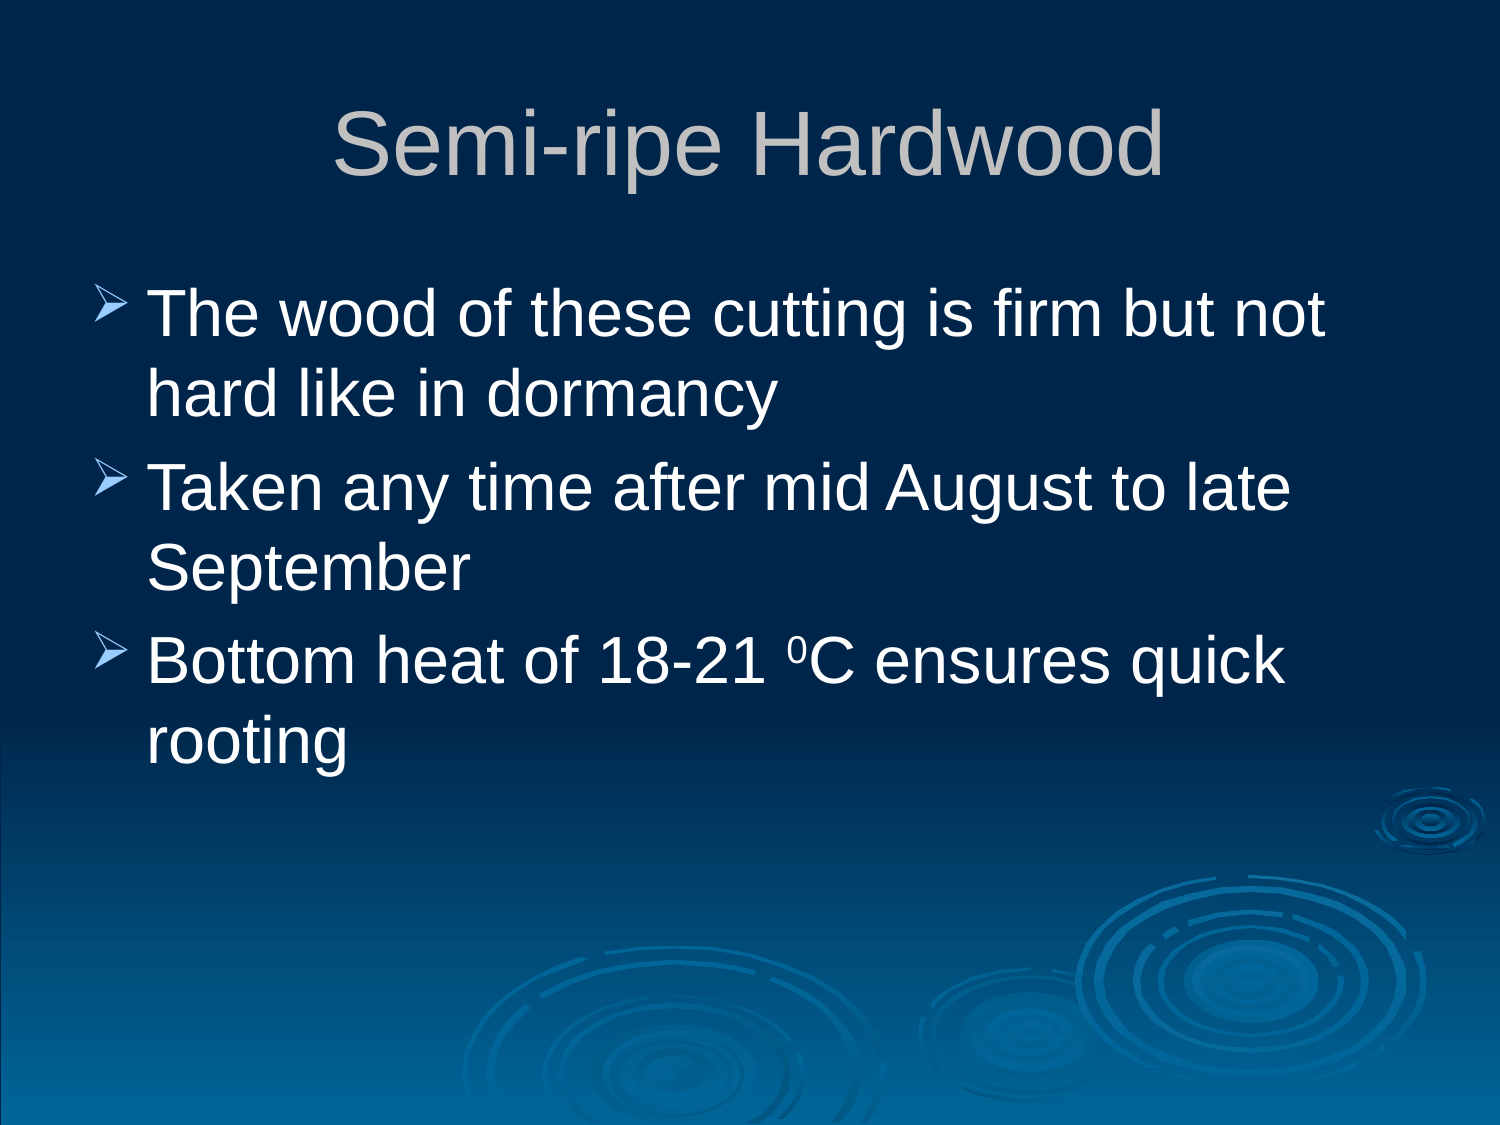

# Semi-ripe Hardwood
The wood of these cutting is firm but not hard like in dormancy
Taken any time after mid August to late September
Bottom heat of 18-21 0C ensures quick rooting